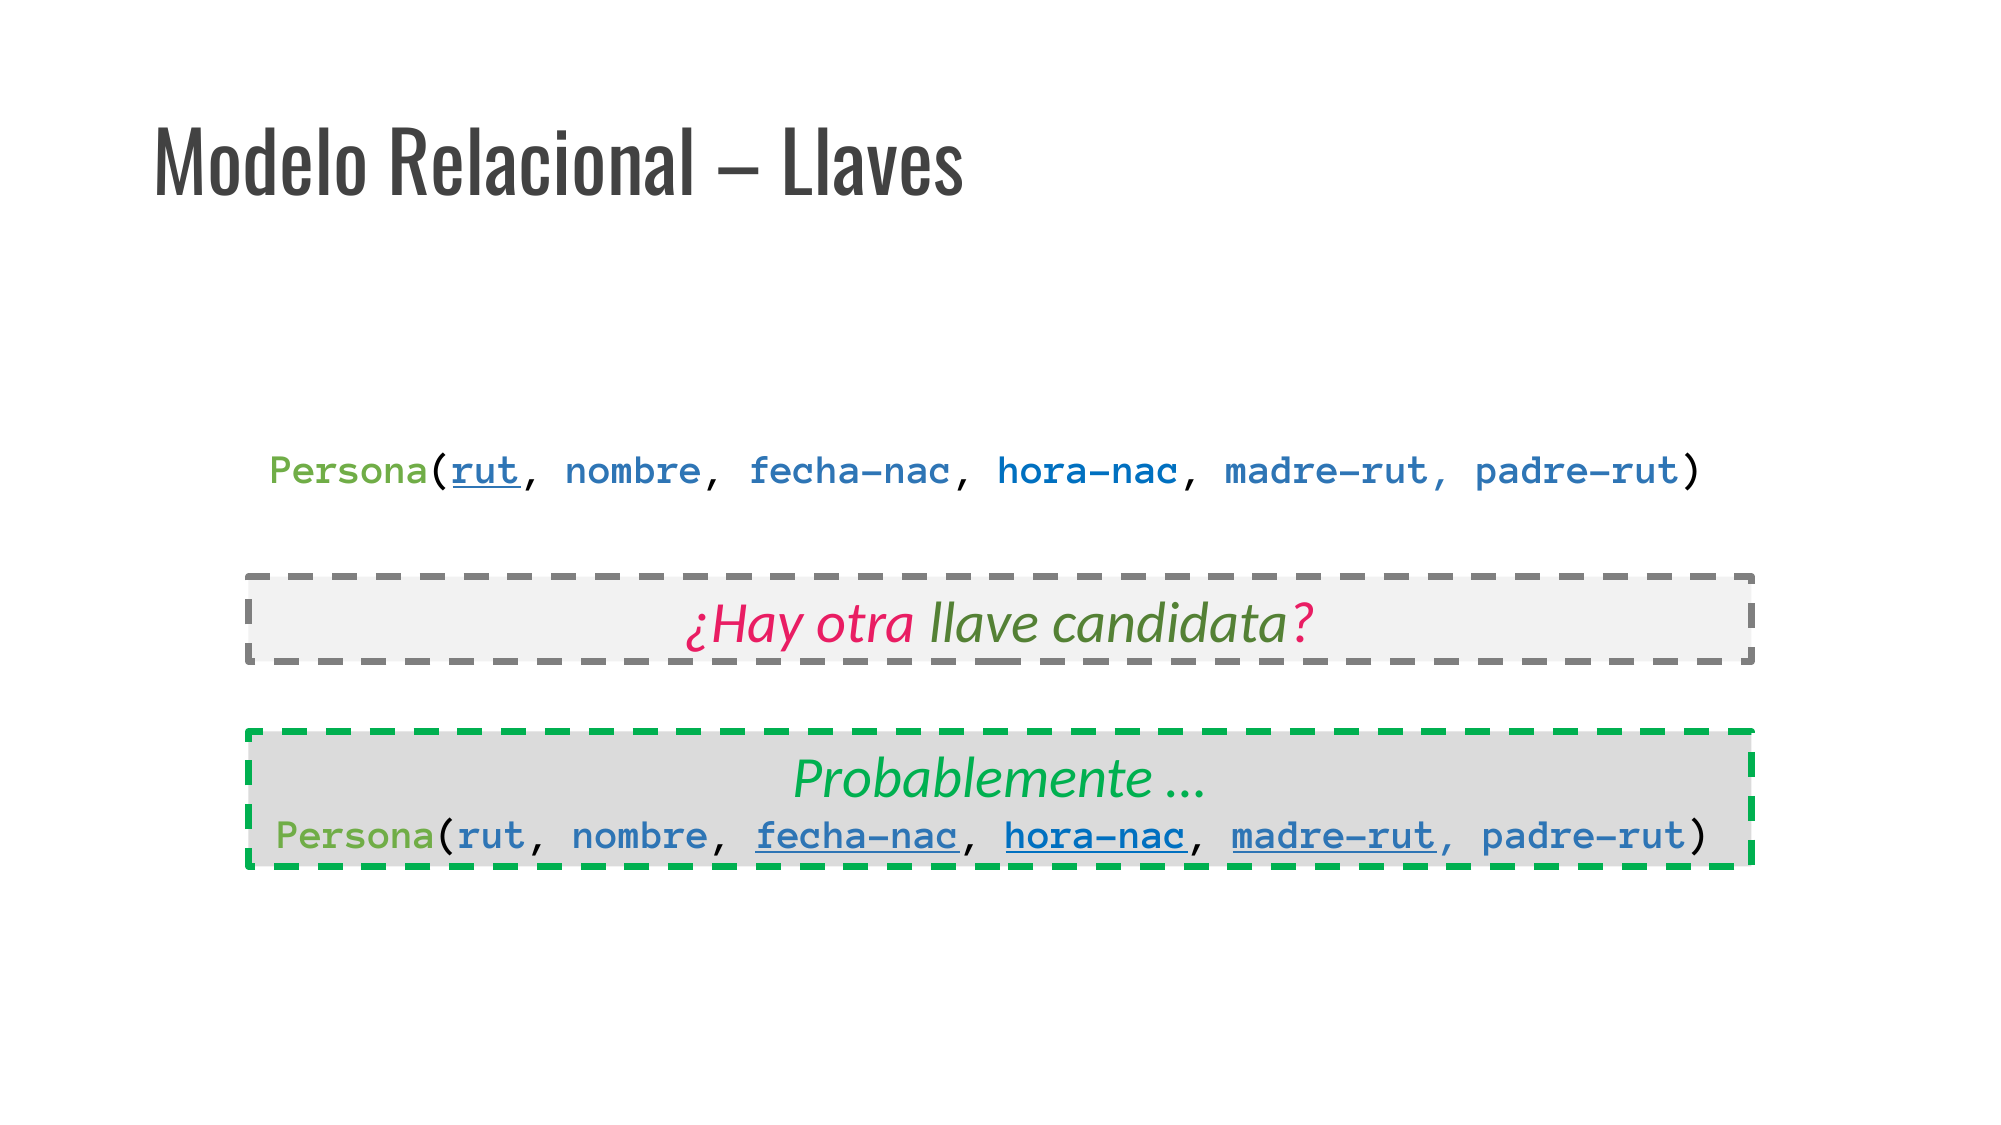

# Modelo Relacional – Llaves
Persona(rut, nombre, fecha-nac, hora-nac, madre-rut, padre-rut)
¿Hay otra llave candidata?
Probablemente …

Persona(rut, nombre, fecha-nac, hora-nac, madre-rut, padre-rut)